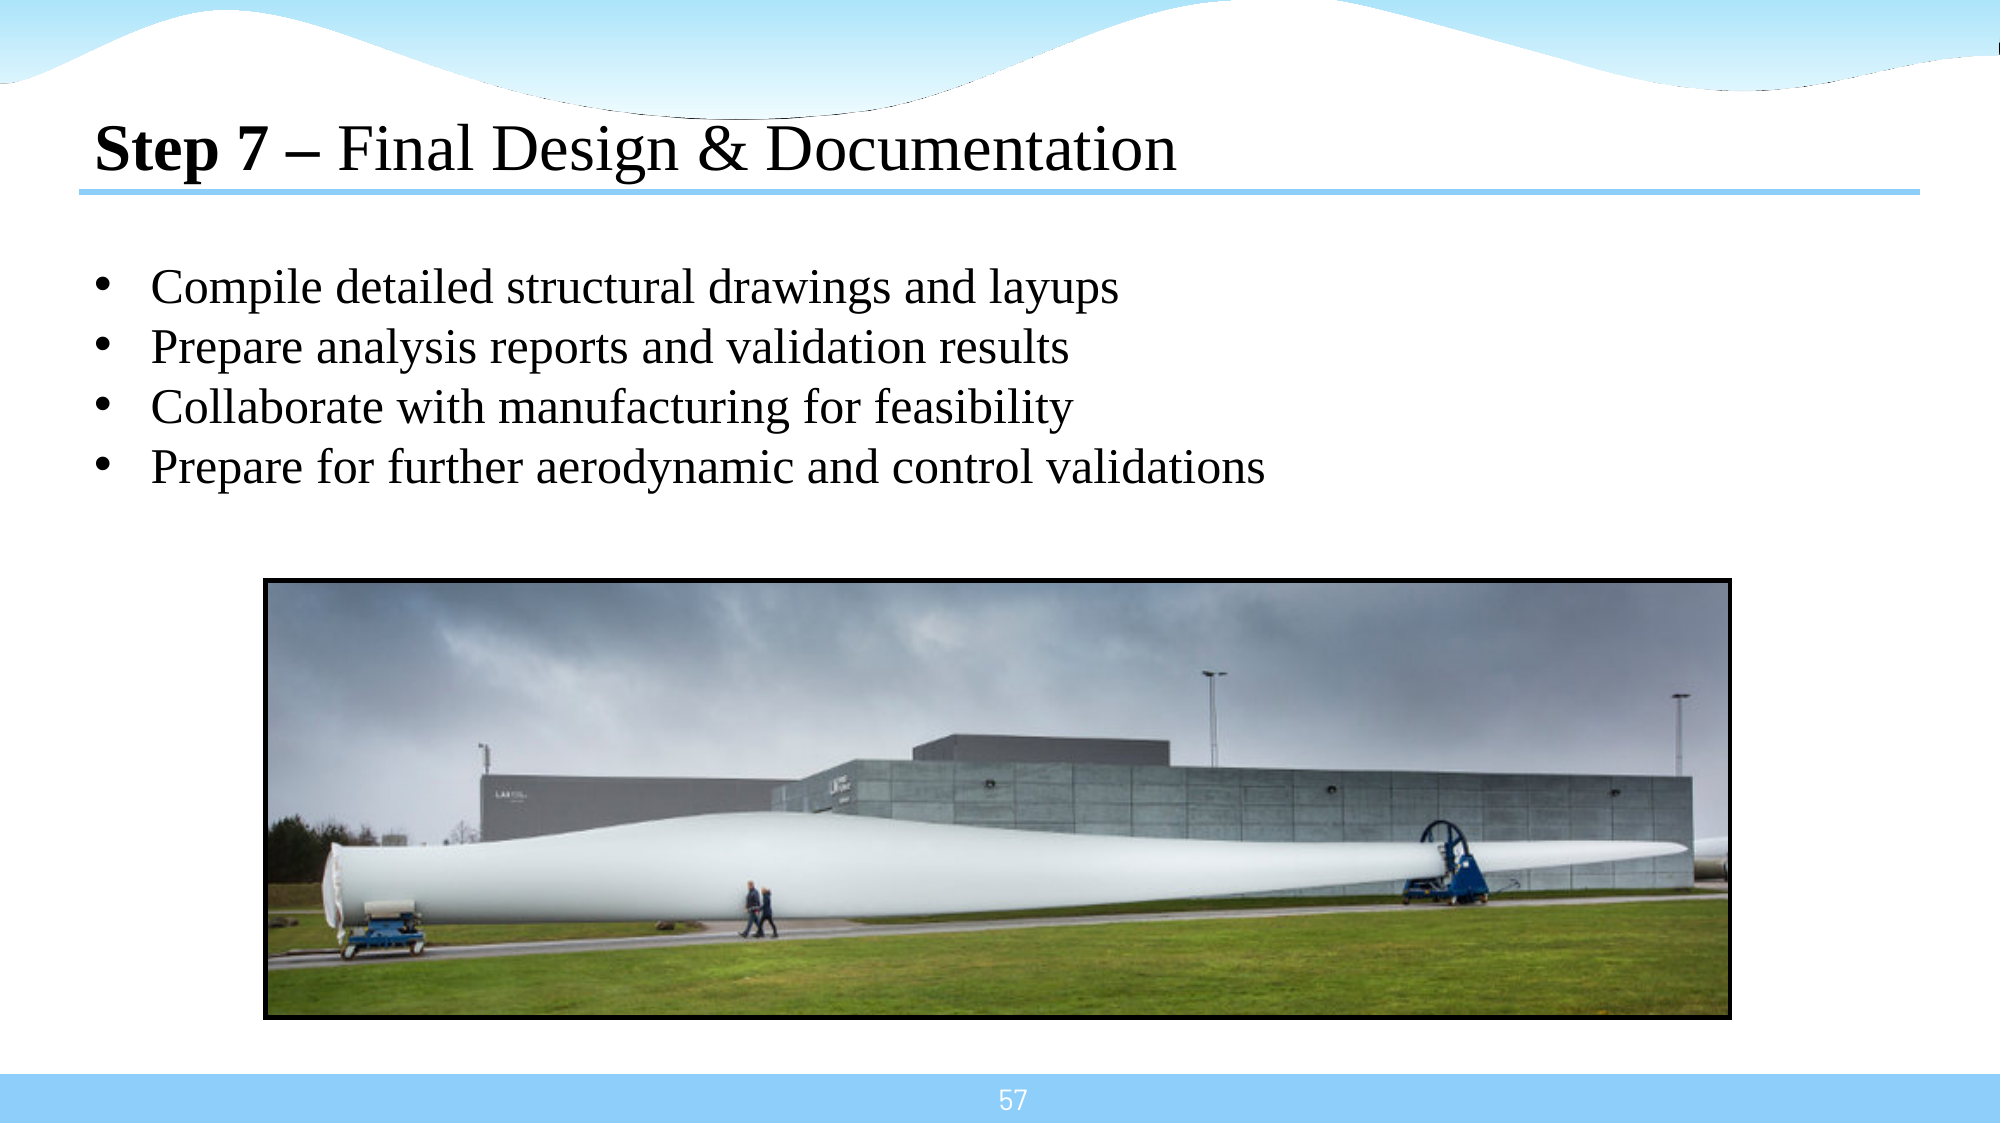

Step 7 – Final Design & Documentation
Compile detailed structural drawings and layups
Prepare analysis reports and validation results
Collaborate with manufacturing for feasibility
Prepare for further aerodynamic and control validations

57